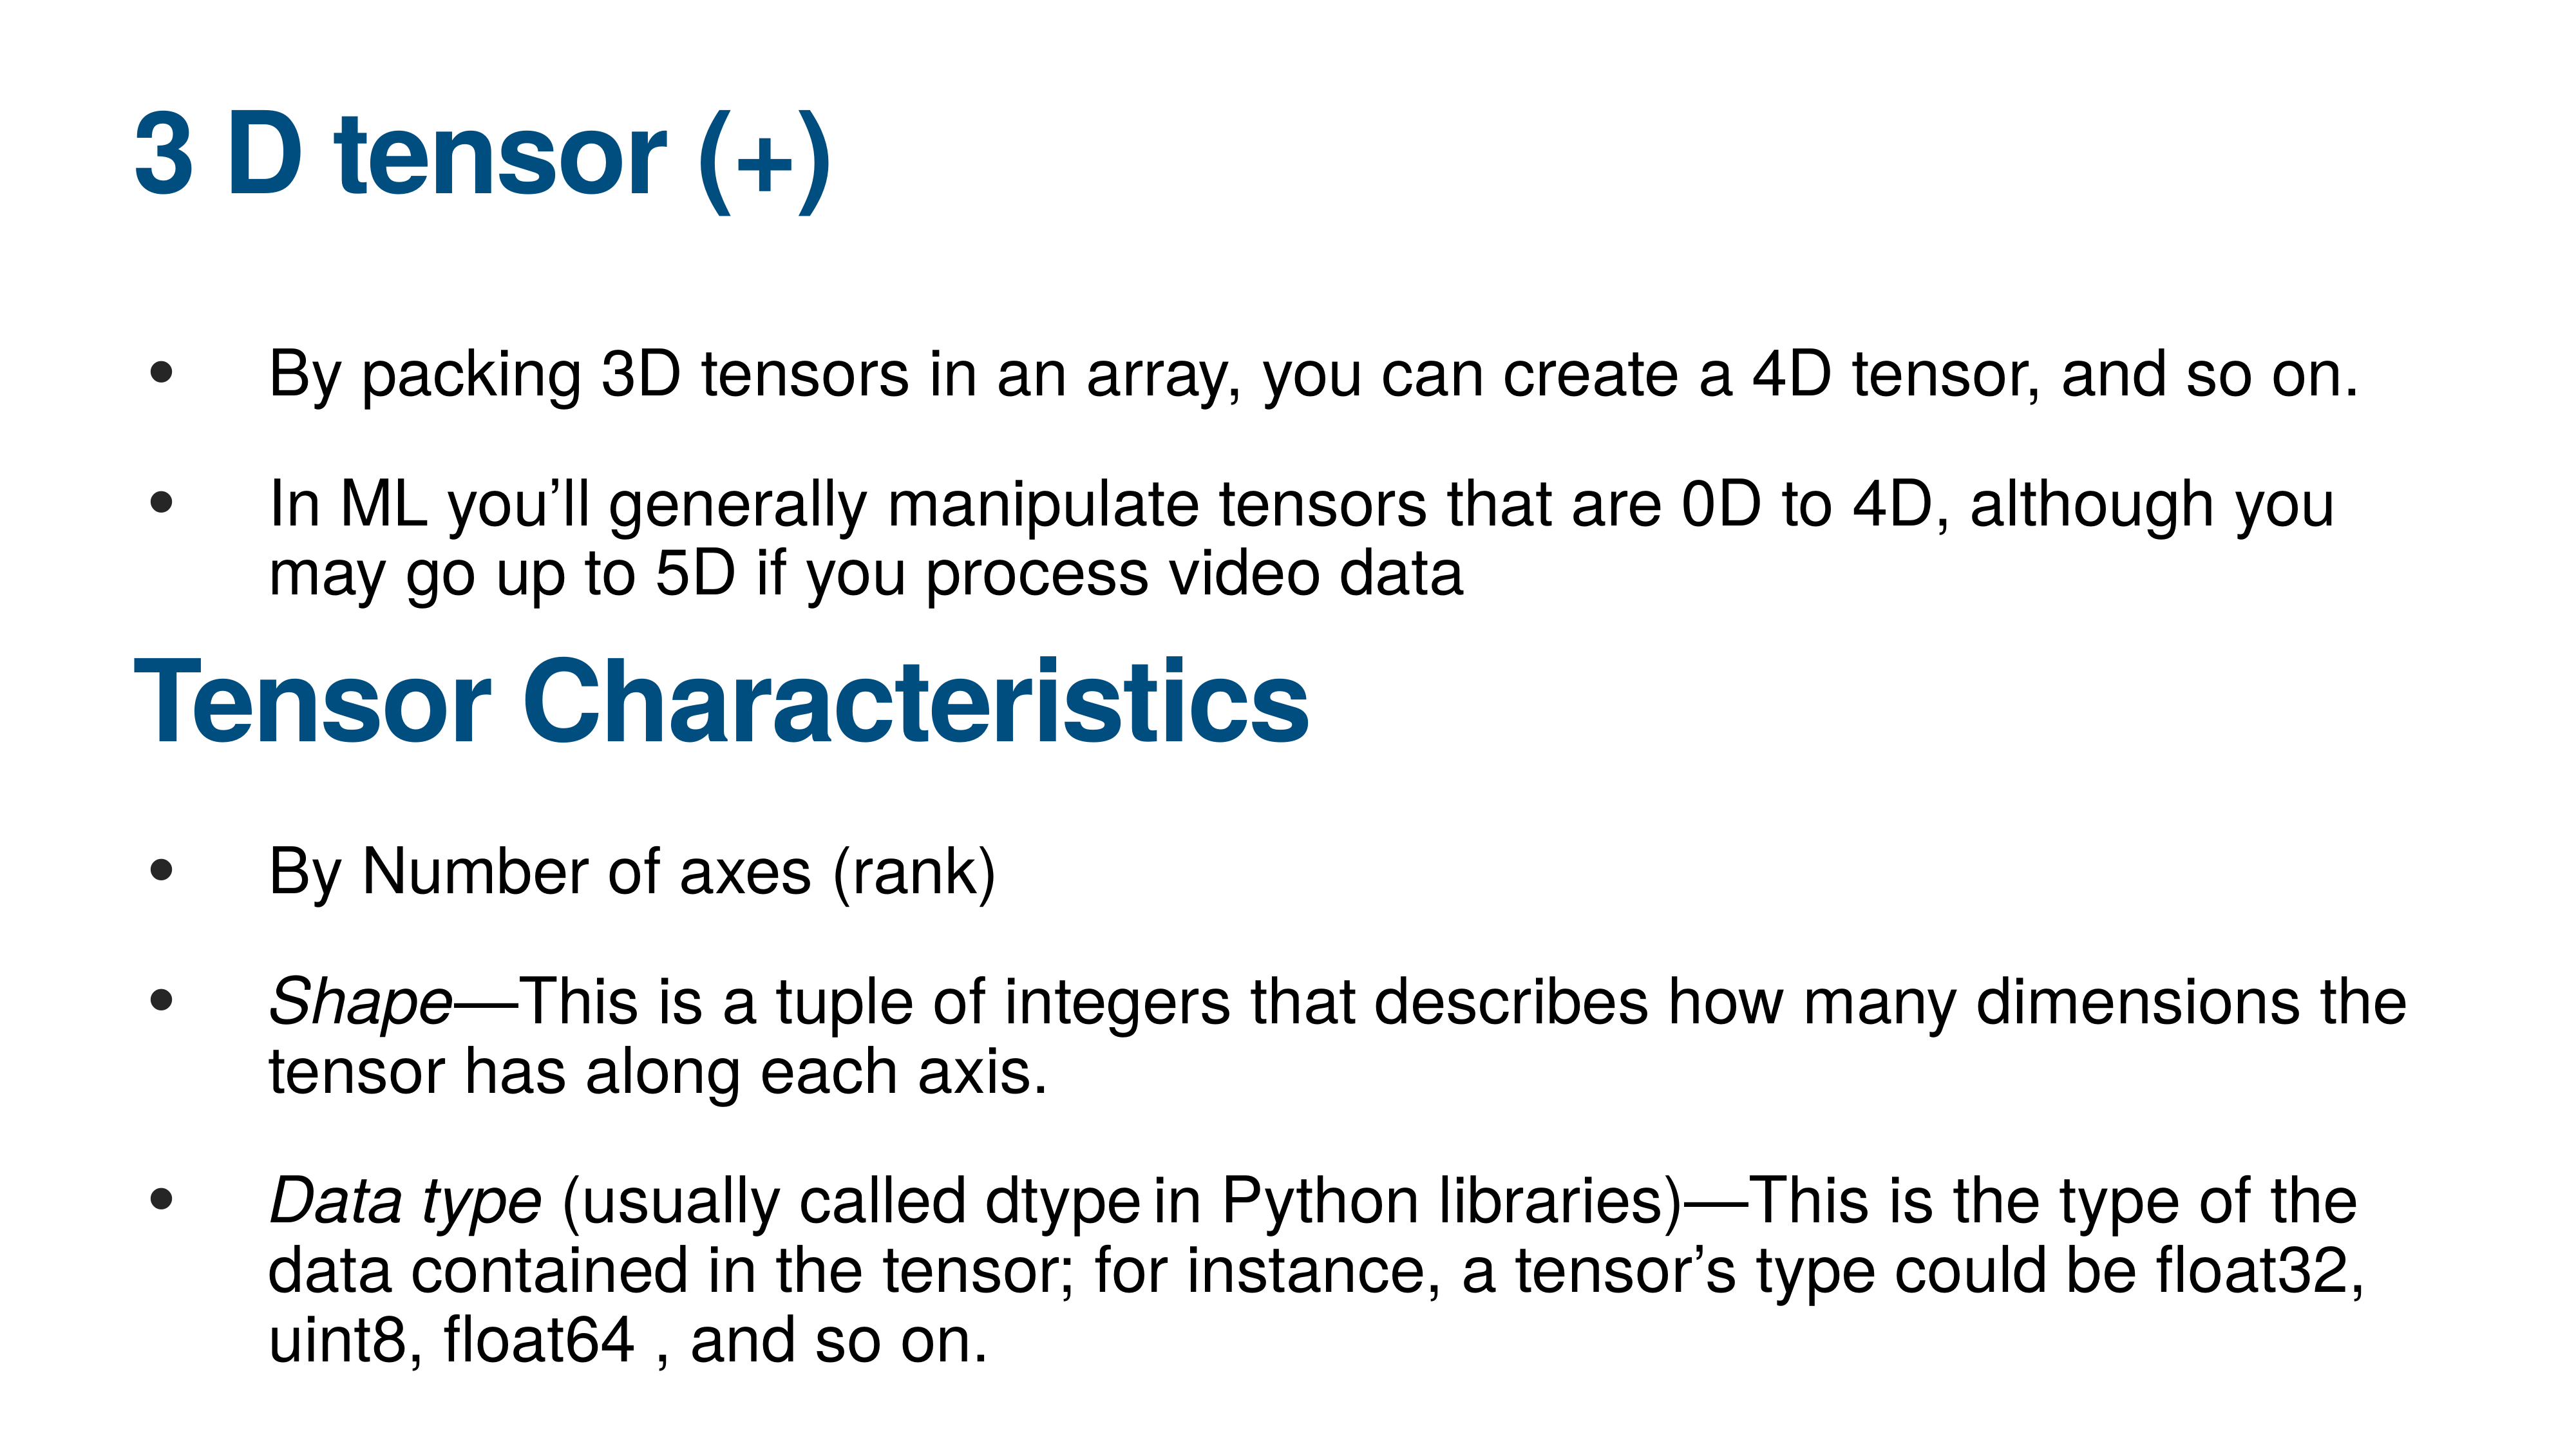

# 3 D tensor (+)
By packing 3D tensors in an array, you can create a 4D tensor, and so on.
In ML you’ll generally manipulate tensors that are 0D to 4D, although you may go up to 5D if you process video data
Tensor Characteristics
By Number of axes (rank)
Shape—This is a tuple of integers that describes how many dimensions the tensor has along each axis.
Data type (usually called dtype in Python libraries)—This is the type of the data contained in the tensor; for instance, a tensor’s type could be float32, uint8, float64 , and so on.